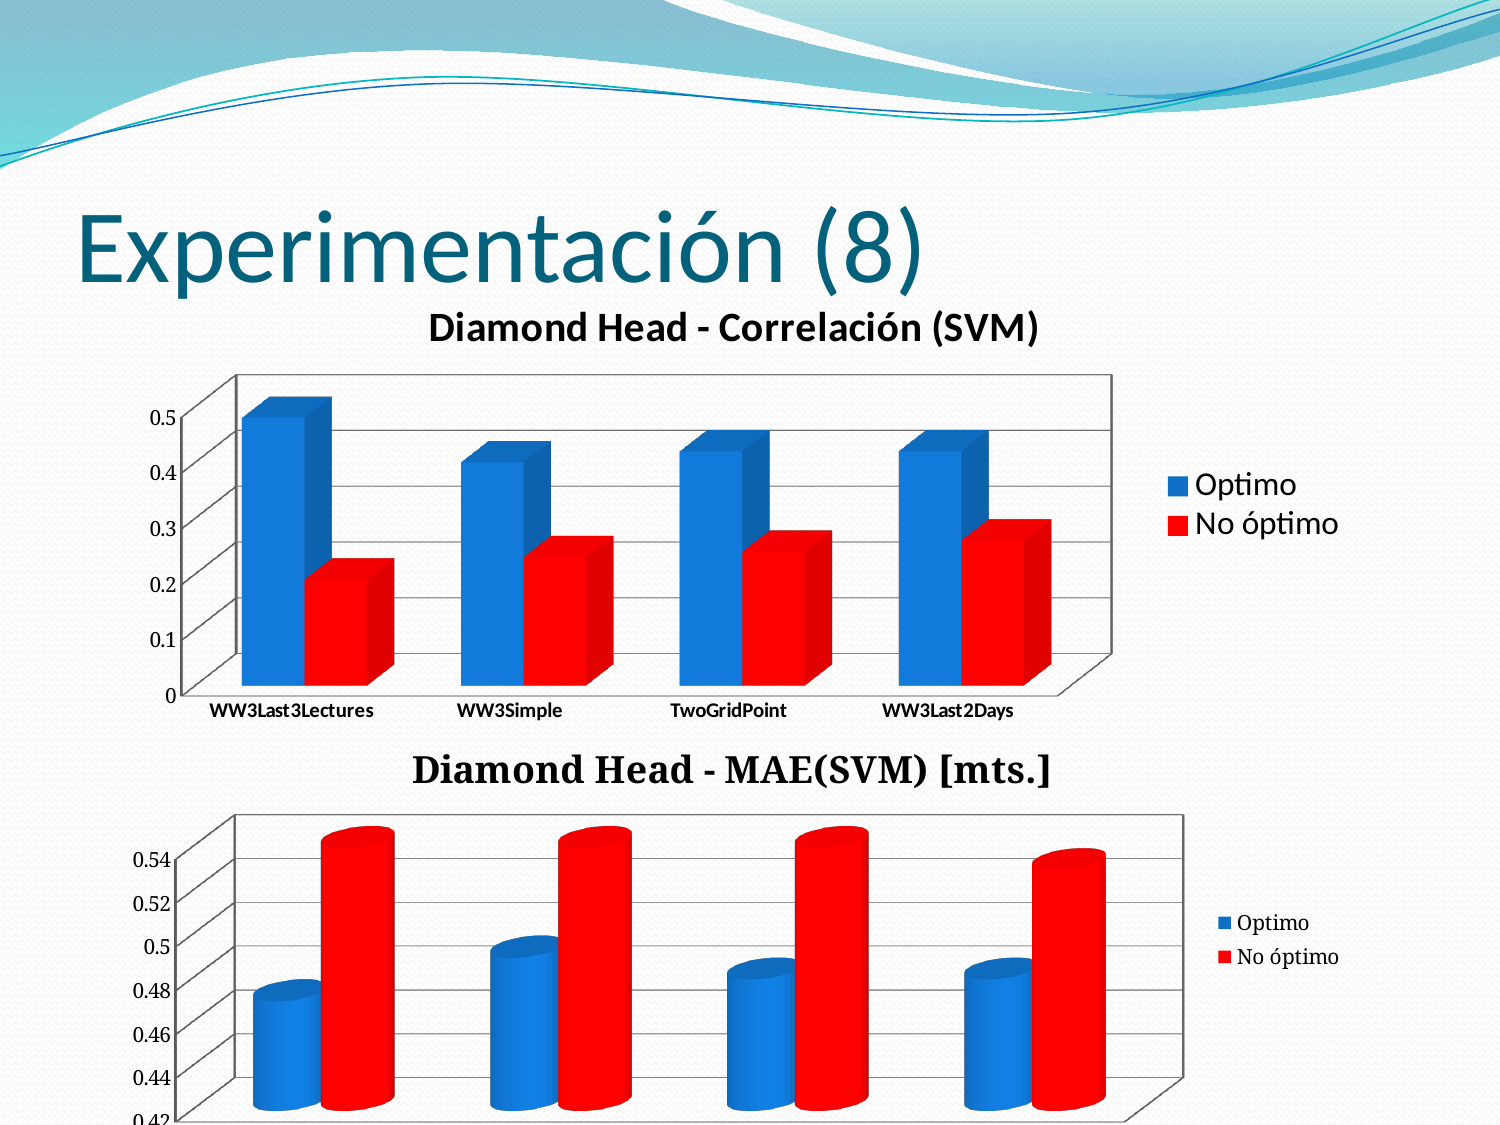

# Experimentación (8)

[unsupported chart]

[unsupported chart]